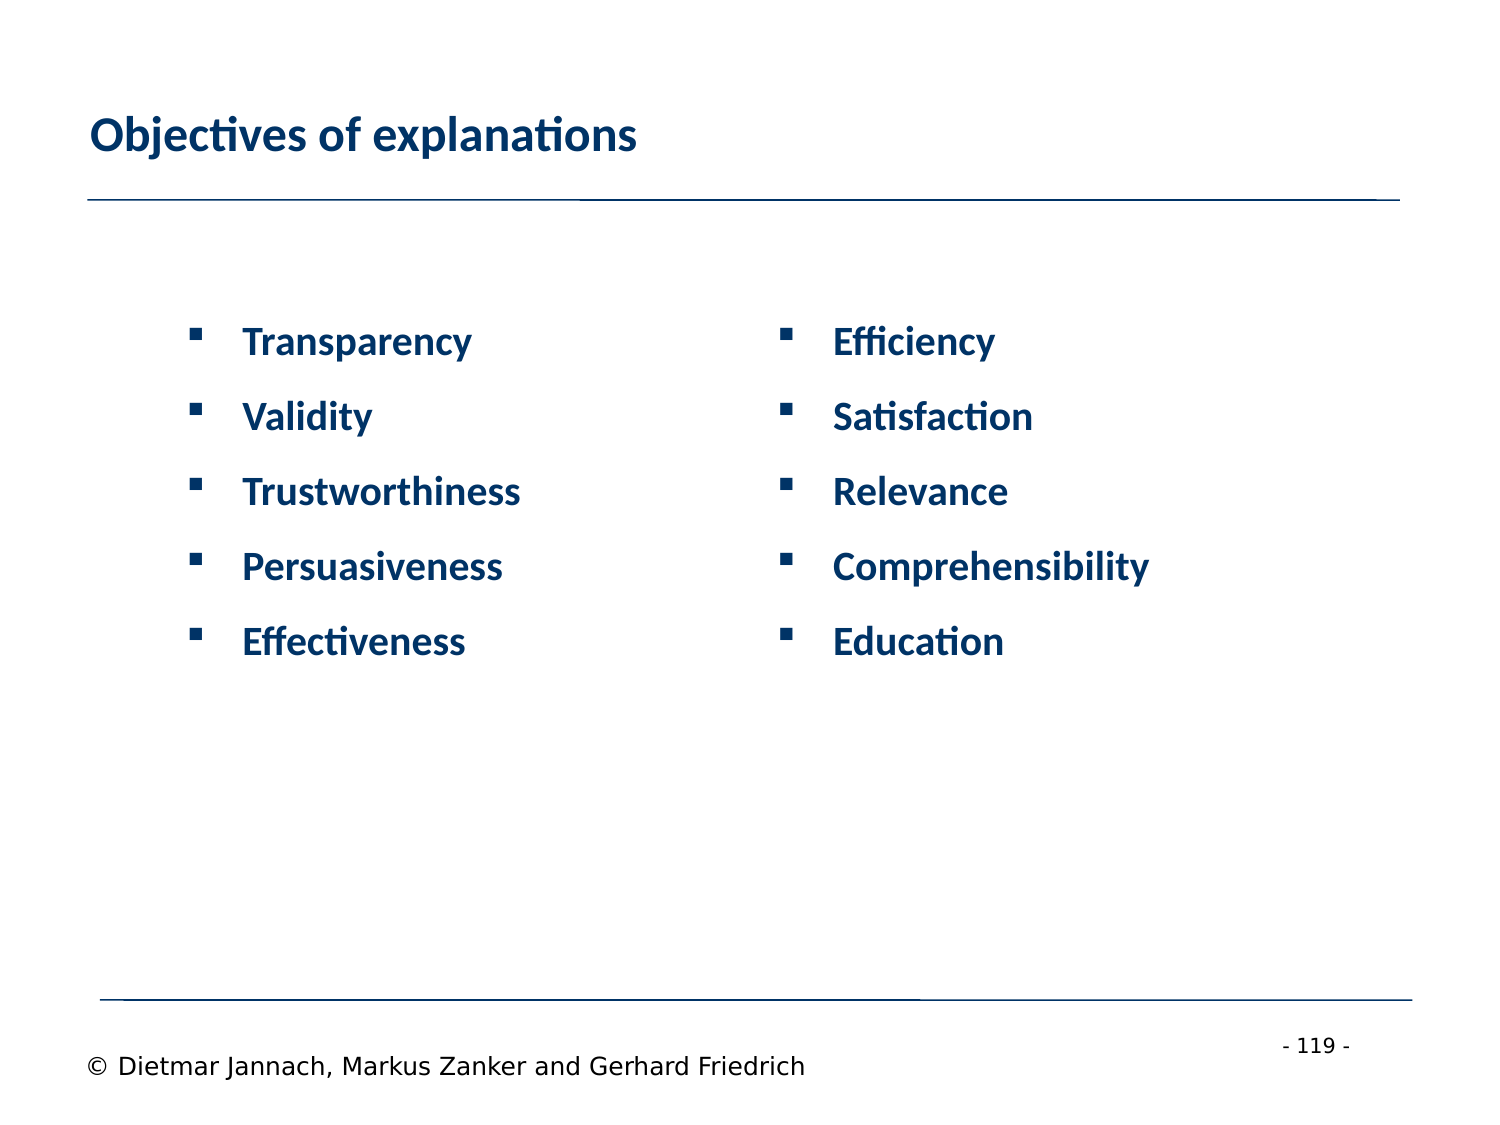

# Objectives of explanations
Transparency
Validity
Trustworthiness
Persuasiveness
Effectiveness

Efficiency
Satisfaction
Relevance
Comprehensibility
Education